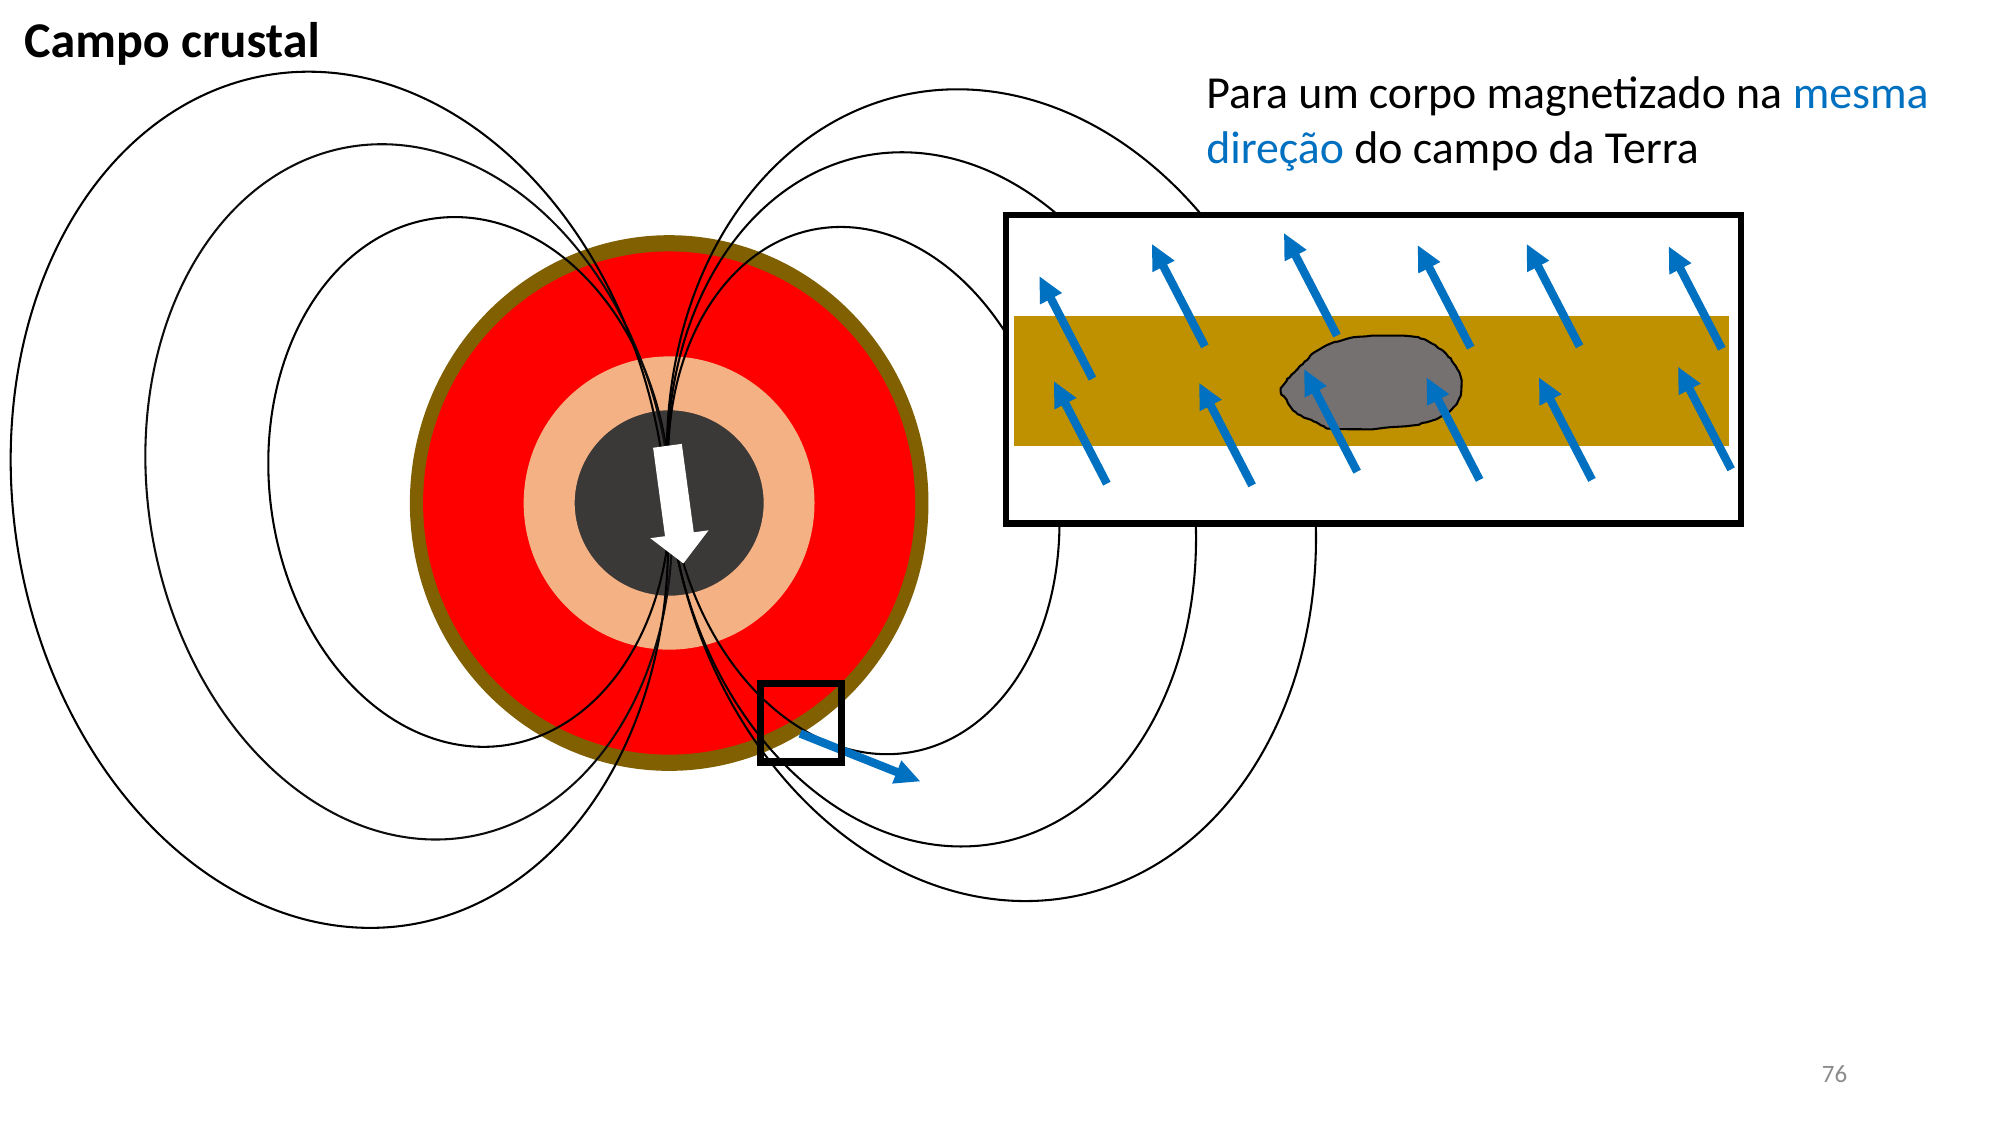

Campo crustal
Para um corpo magnetizado na mesma direção do campo da Terra

76